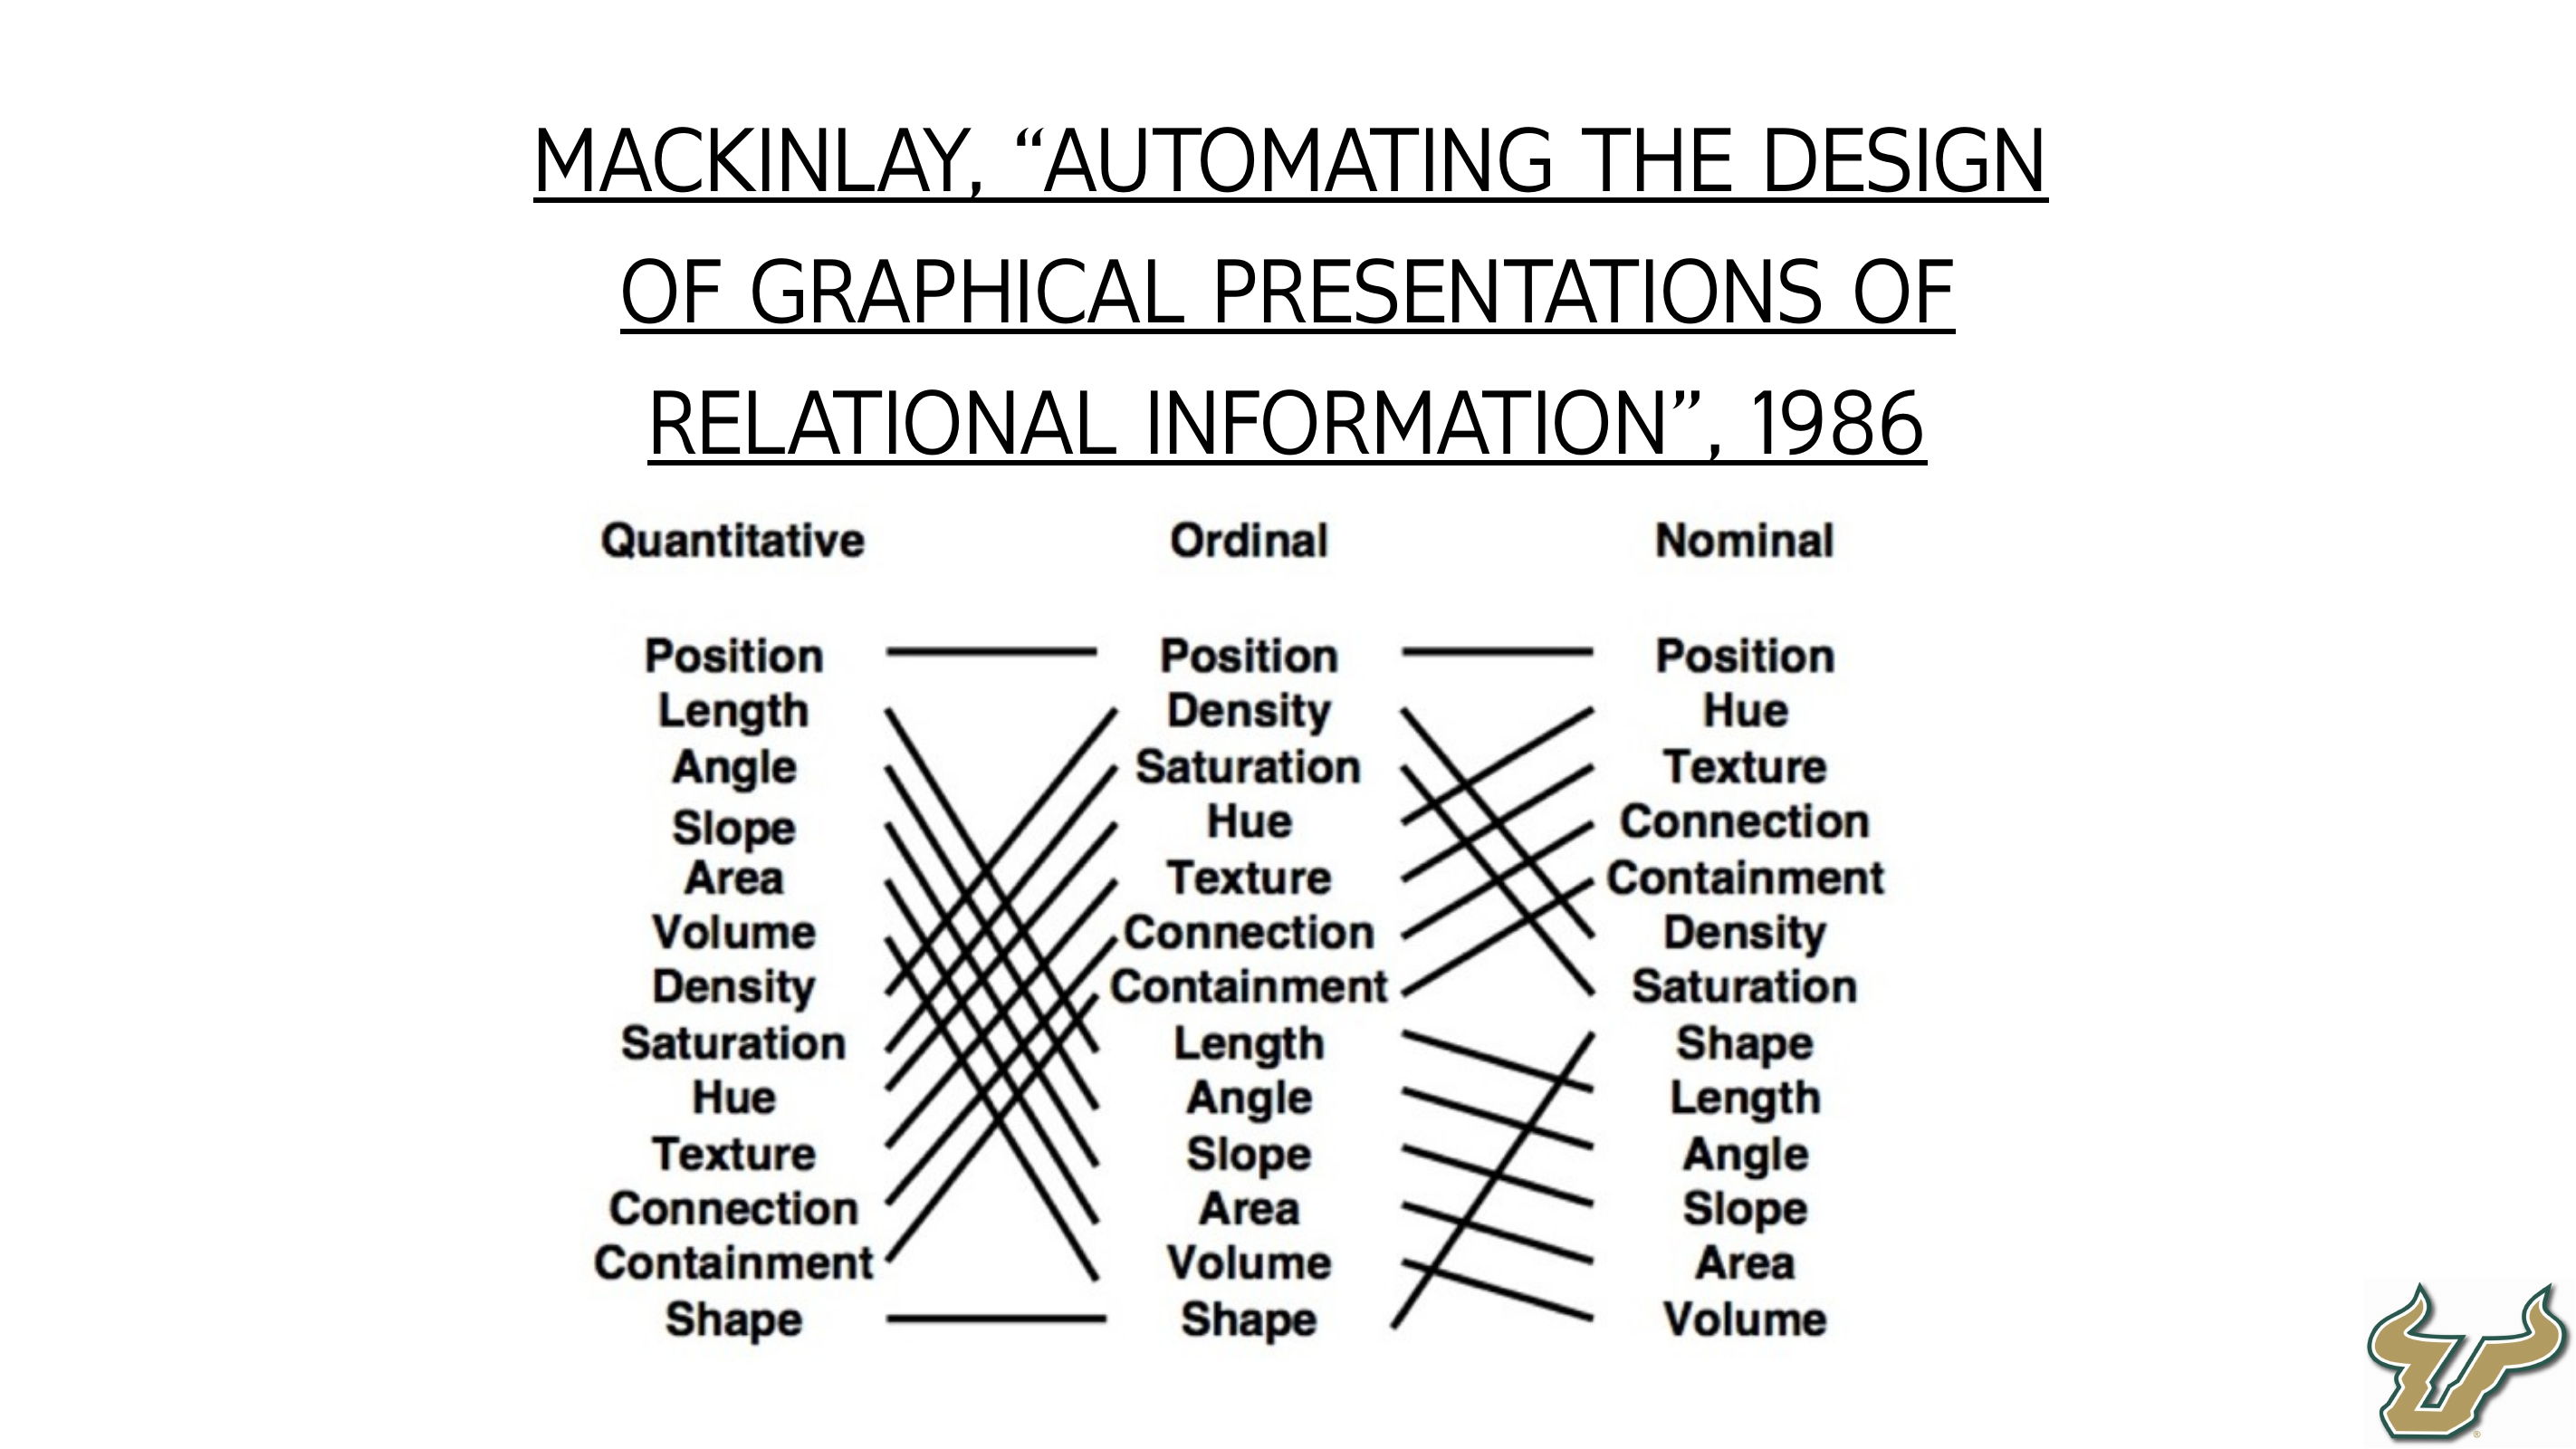

Mackinlay, “Automating the Design of Graphical Presentations of Relational Information”, 1986